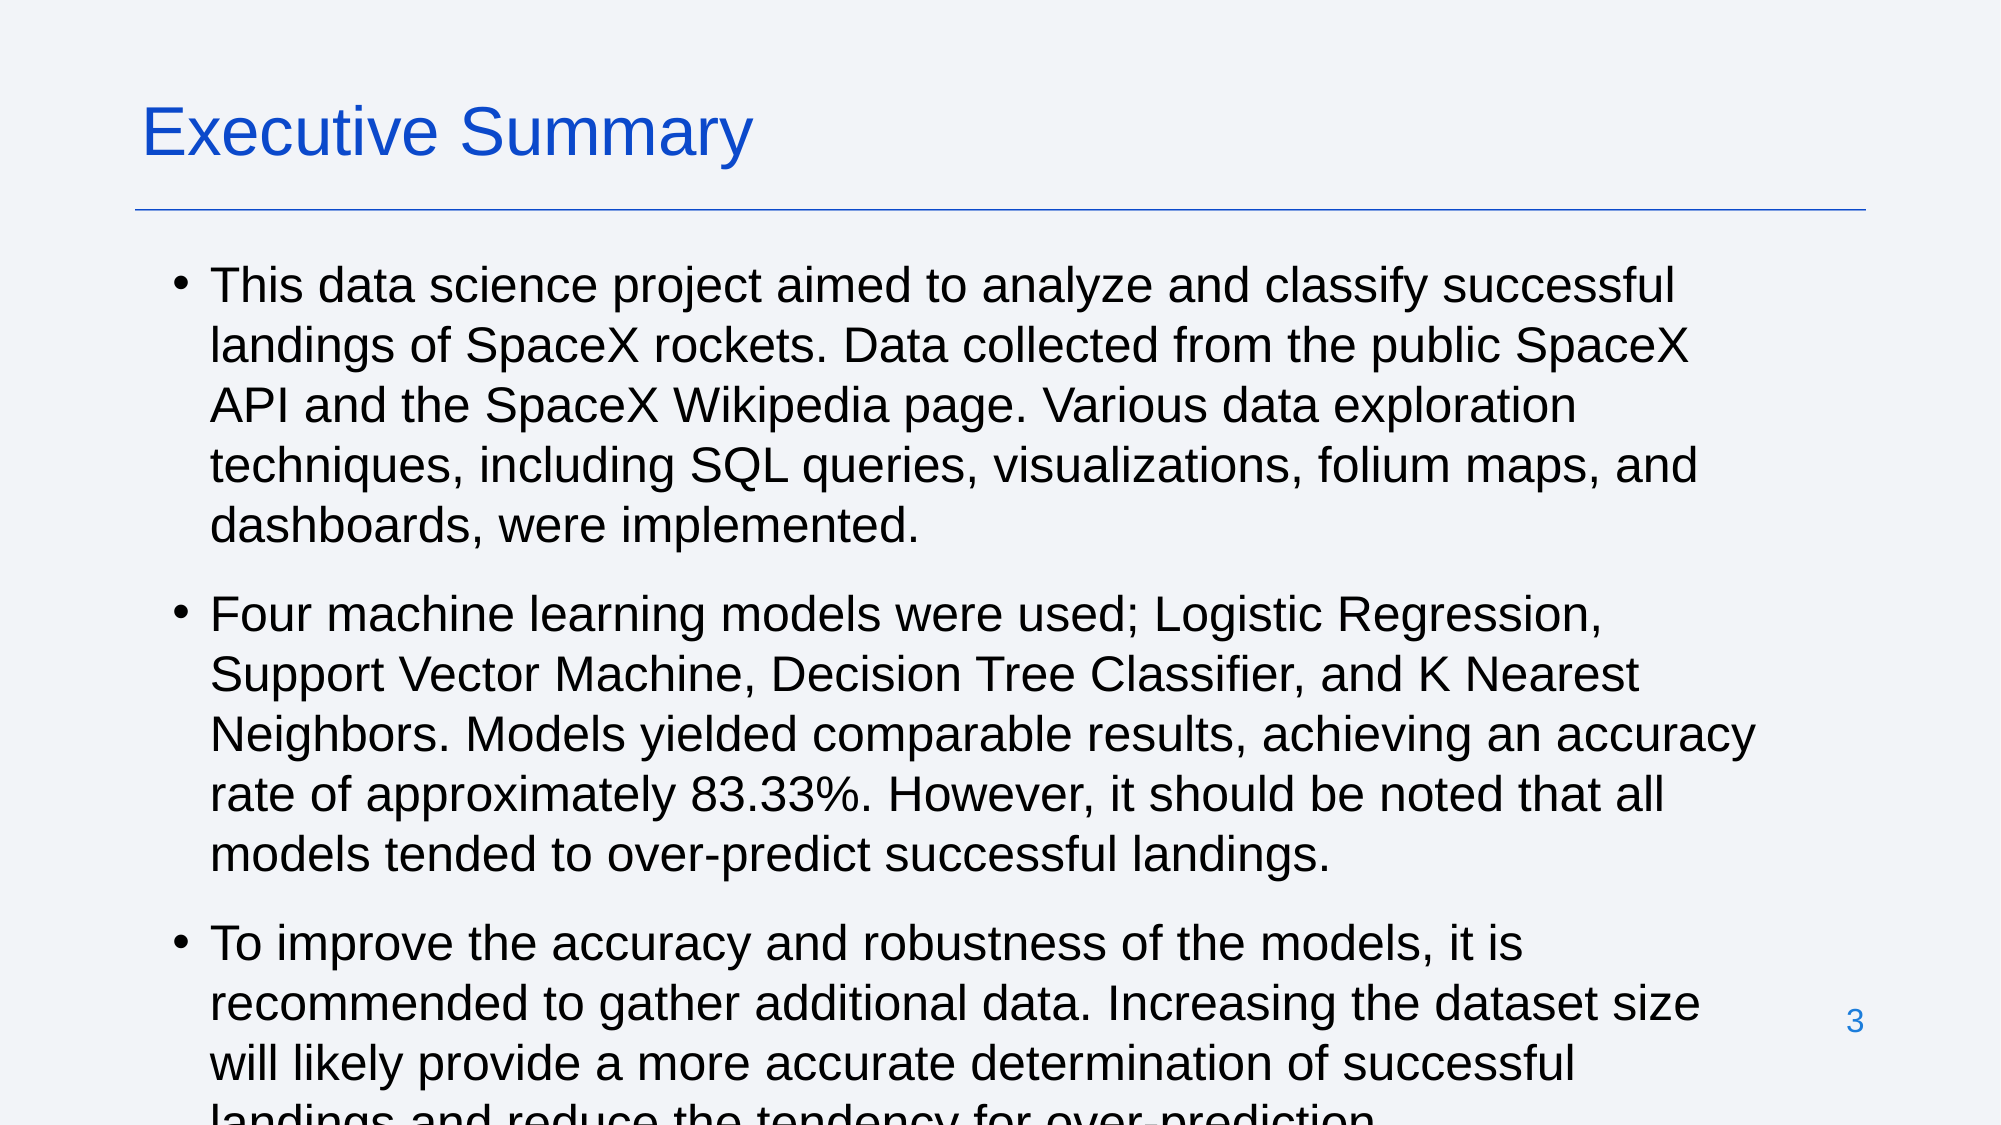

Executive Summary
This data science project aimed to analyze and classify successful landings of SpaceX rockets. Data collected from the public SpaceX API and the SpaceX Wikipedia page. Various data exploration techniques, including SQL queries, visualizations, folium maps, and dashboards, were implemented.
Four machine learning models were used; Logistic Regression, Support Vector Machine, Decision Tree Classifier, and K Nearest Neighbors. Models yielded comparable results, achieving an accuracy rate of approximately 83.33%. However, it should be noted that all models tended to over-predict successful landings.
To improve the accuracy and robustness of the models, it is recommended to gather additional data. Increasing the dataset size will likely provide a more accurate determination of successful landings and reduce the tendency for over-prediction.
3